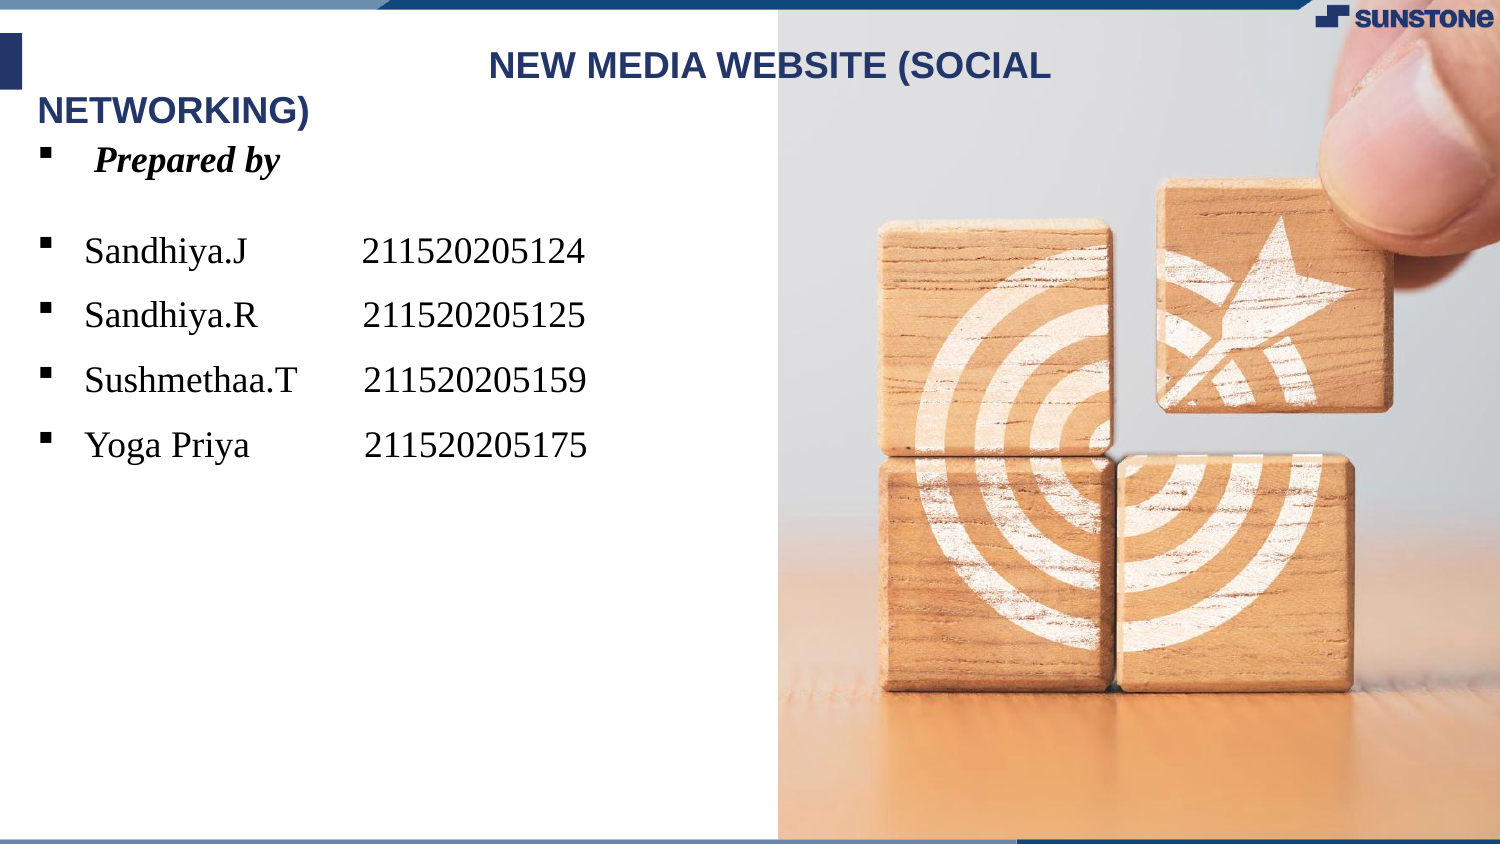

# NEW MEDIA WEBSITE (SOCIAL NETWORKING)
 Prepared by
Sandhiya.J            211520205124
Sandhiya.R           211520205125
Sushmethaa.T       211520205159
Yoga Priya            211520205175